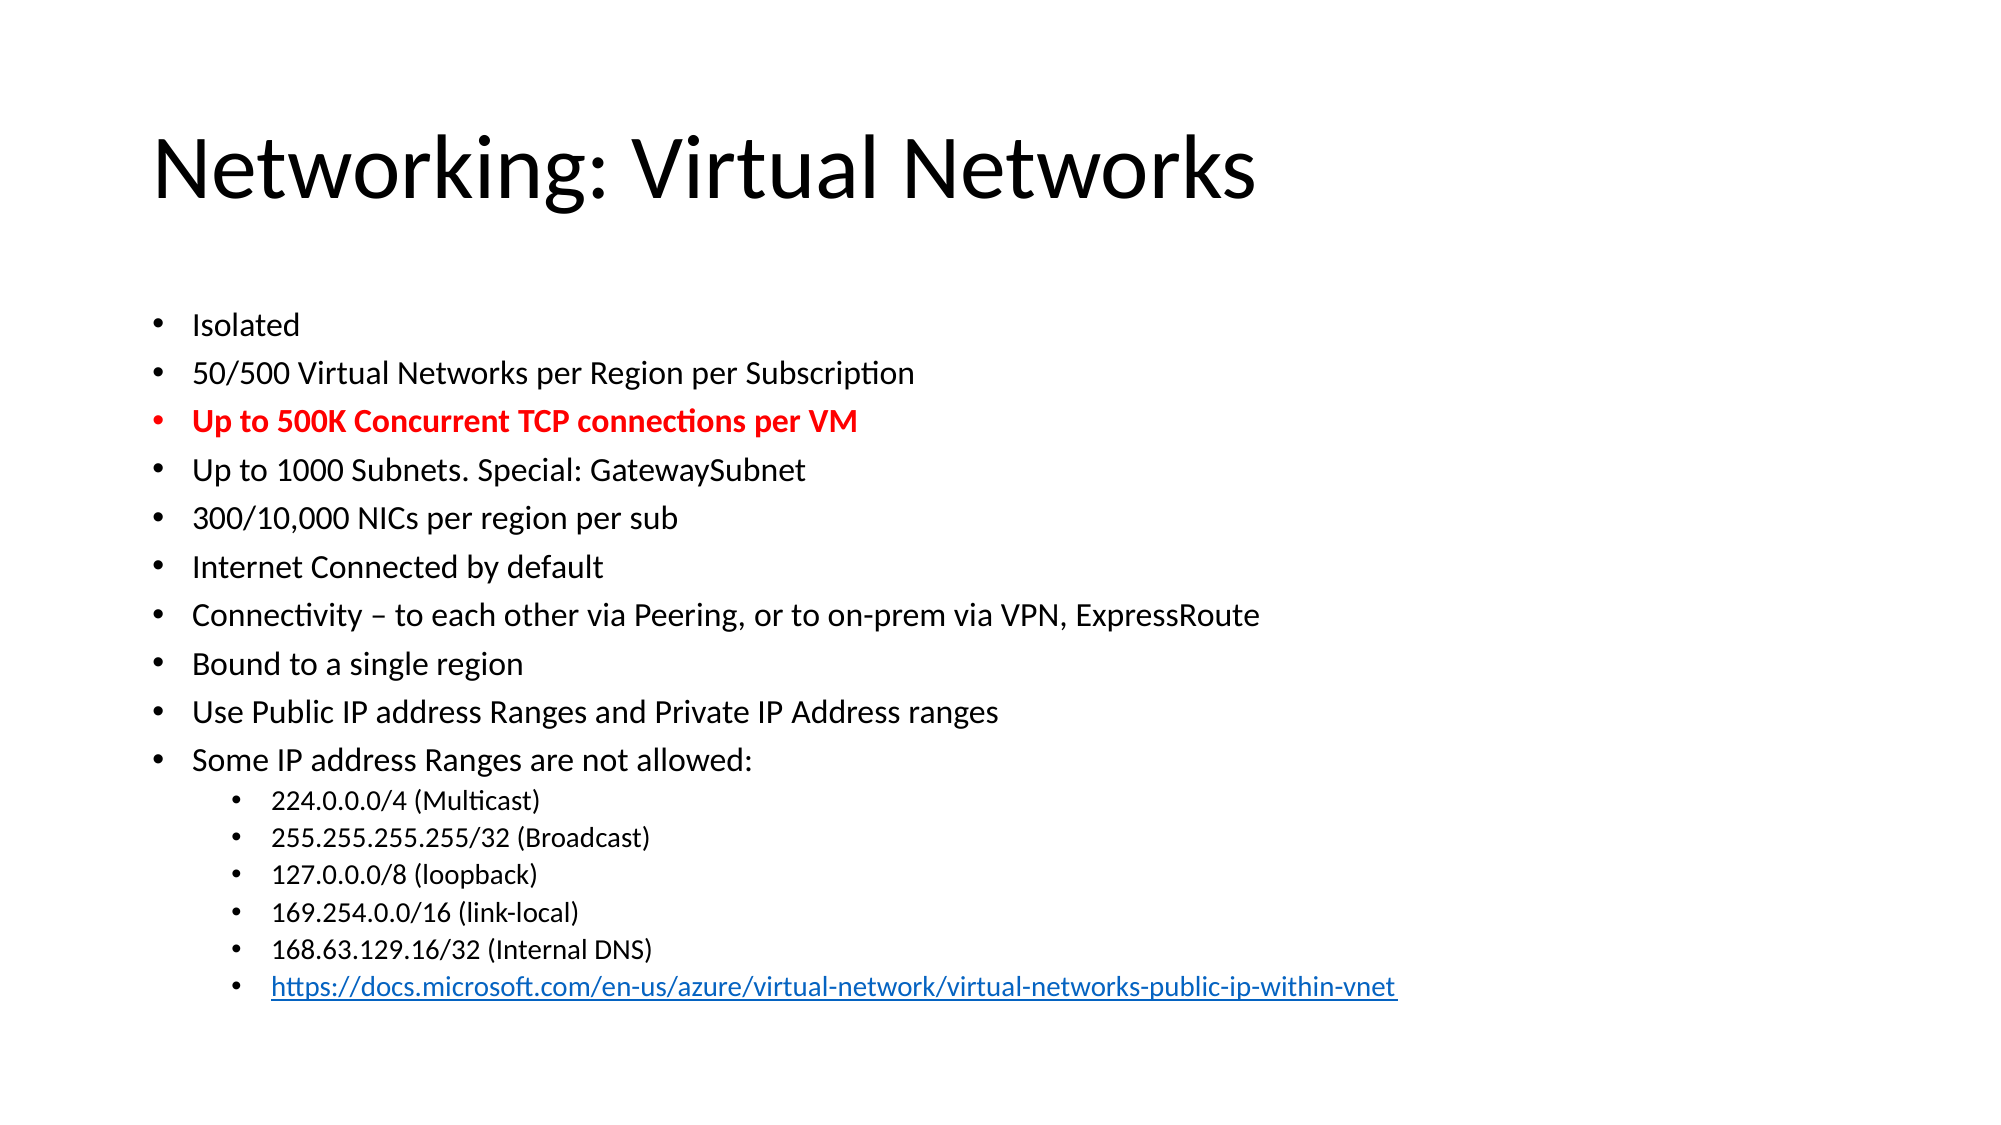

# Networking: Virtual Networks
Isolated
50/500 Virtual Networks per Region per Subscription
Up to 500K Concurrent TCP connections per VM
Up to 1000 Subnets. Special: GatewaySubnet
300/10,000 NICs per region per sub
Internet Connected by default
Connectivity – to each other via Peering, or to on-prem via VPN, ExpressRoute
Bound to a single region
Use Public IP address Ranges and Private IP Address ranges
Some IP address Ranges are not allowed:
224.0.0.0/4 (Multicast)
255.255.255.255/32 (Broadcast)
127.0.0.0/8 (loopback)
169.254.0.0/16 (link-local)
168.63.129.16/32 (Internal DNS)
https://docs.microsoft.com/en-us/azure/virtual-network/virtual-networks-public-ip-within-vnet